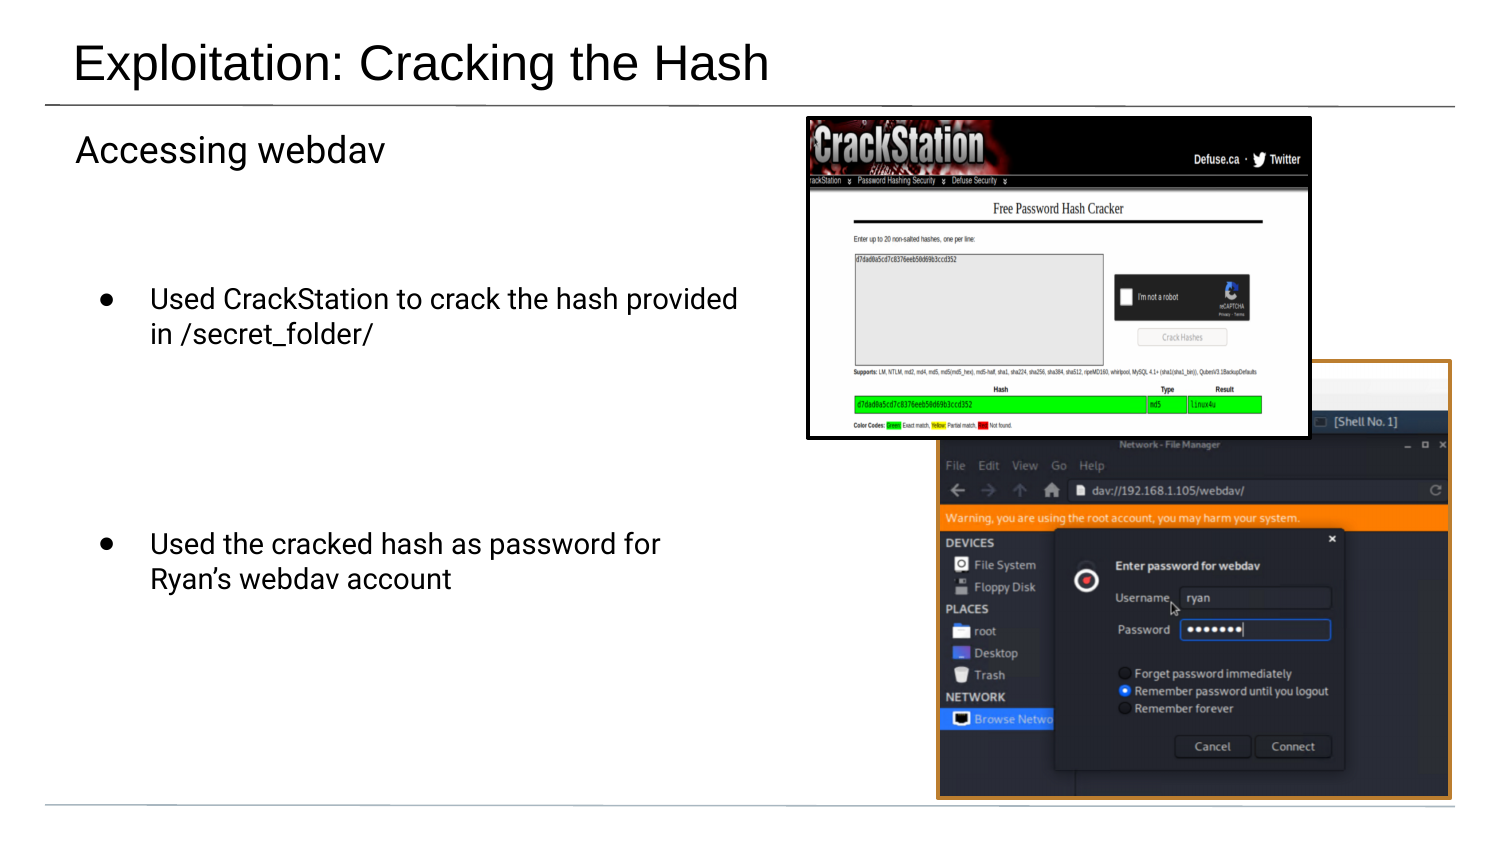

# Exploitation: Cracking the Hash
Accessing webdav

Used CrackStation to crack the hash provided in /secret_folder/

Used the cracked hash as password for Ryan’s webdav account